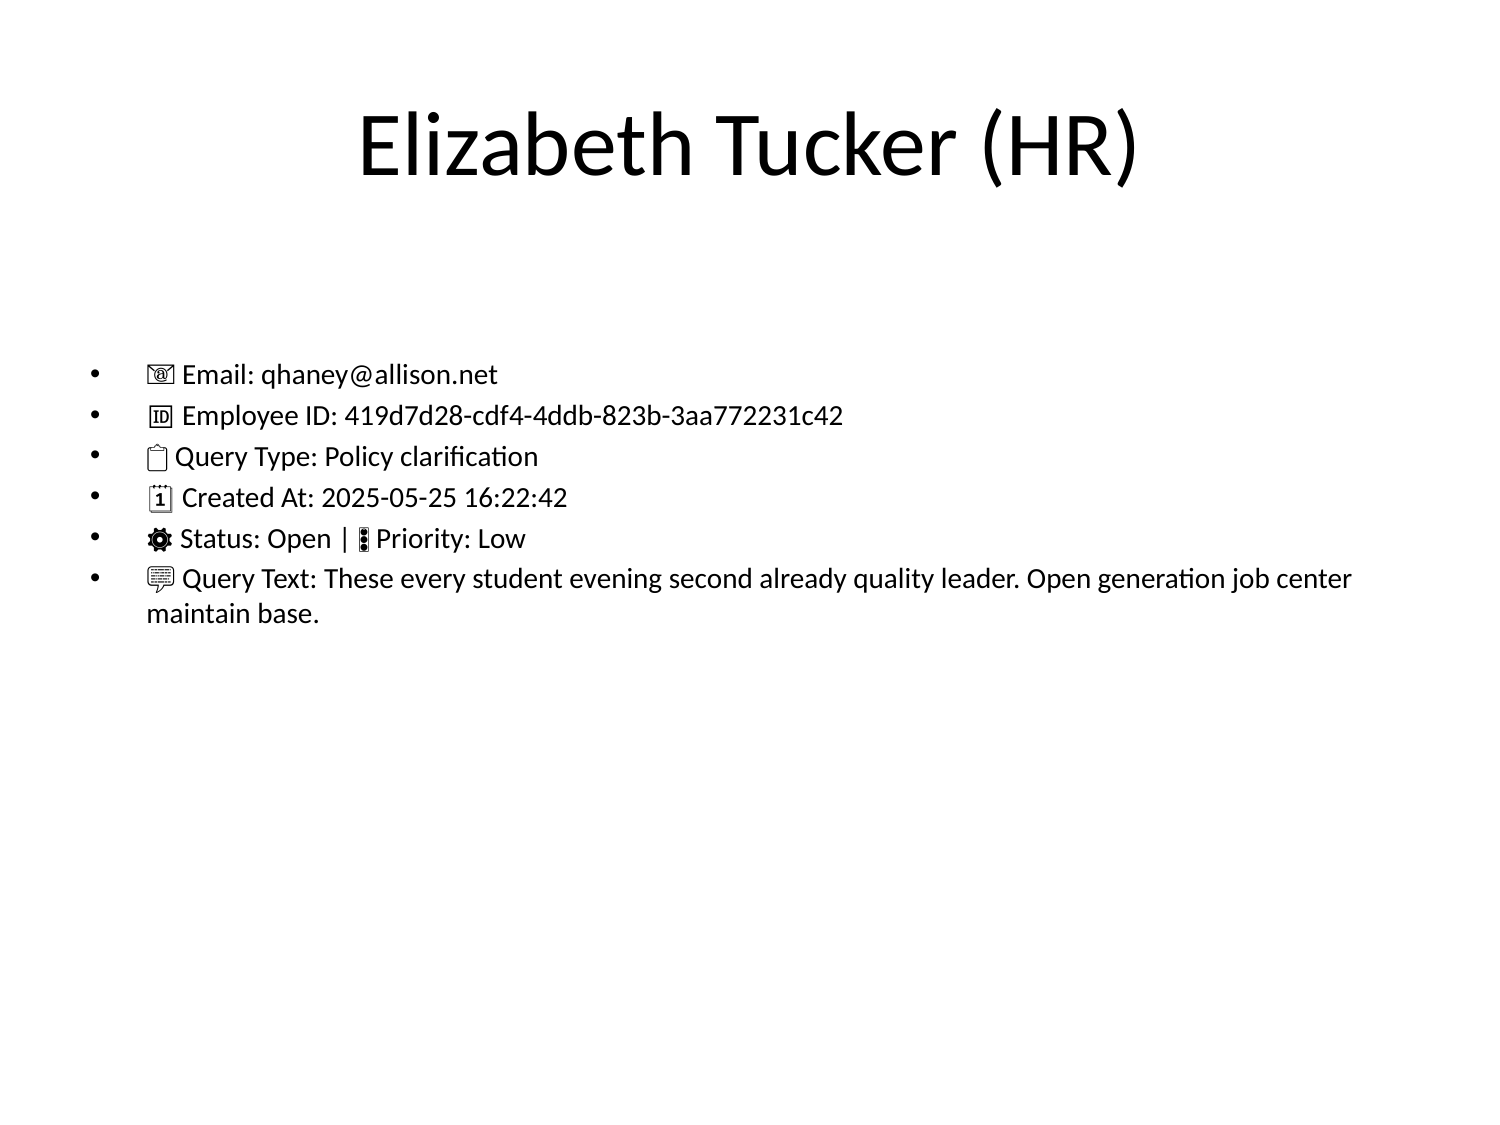

# Elizabeth Tucker (HR)

📧 Email: qhaney@allison.net
🆔 Employee ID: 419d7d28-cdf4-4ddb-823b-3aa772231c42
📋 Query Type: Policy clarification
🗓 Created At: 2025-05-25 16:22:42
⚙ Status: Open | 🚦 Priority: Low
💬 Query Text: These every student evening second already quality leader. Open generation job center maintain base.